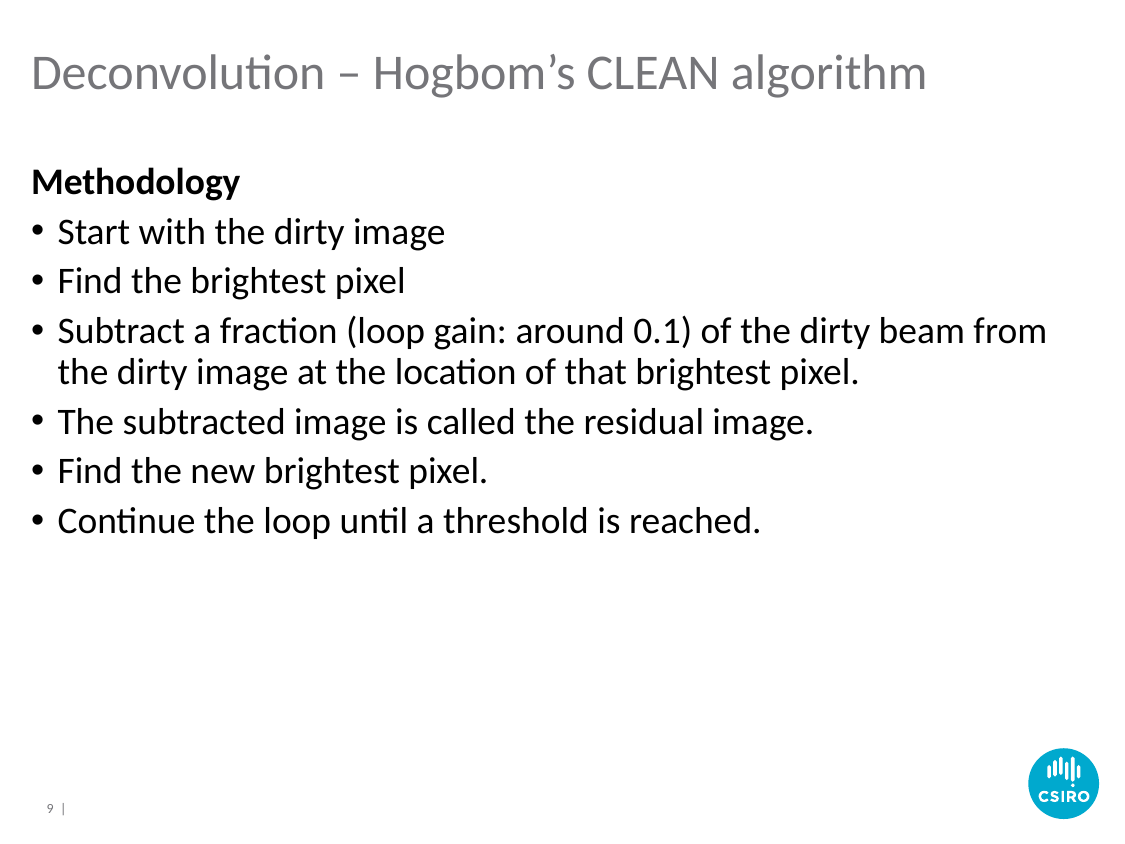

# Deconvolution – Hogbom’s CLEAN algorithm
Methodology
Start with the dirty image
Find the brightest pixel
Subtract a fraction (loop gain: around 0.1) of the dirty beam from the dirty image at the location of that brightest pixel.
The subtracted image is called the residual image.
Find the new brightest pixel.
Continue the loop until a threshold is reached.

9  |